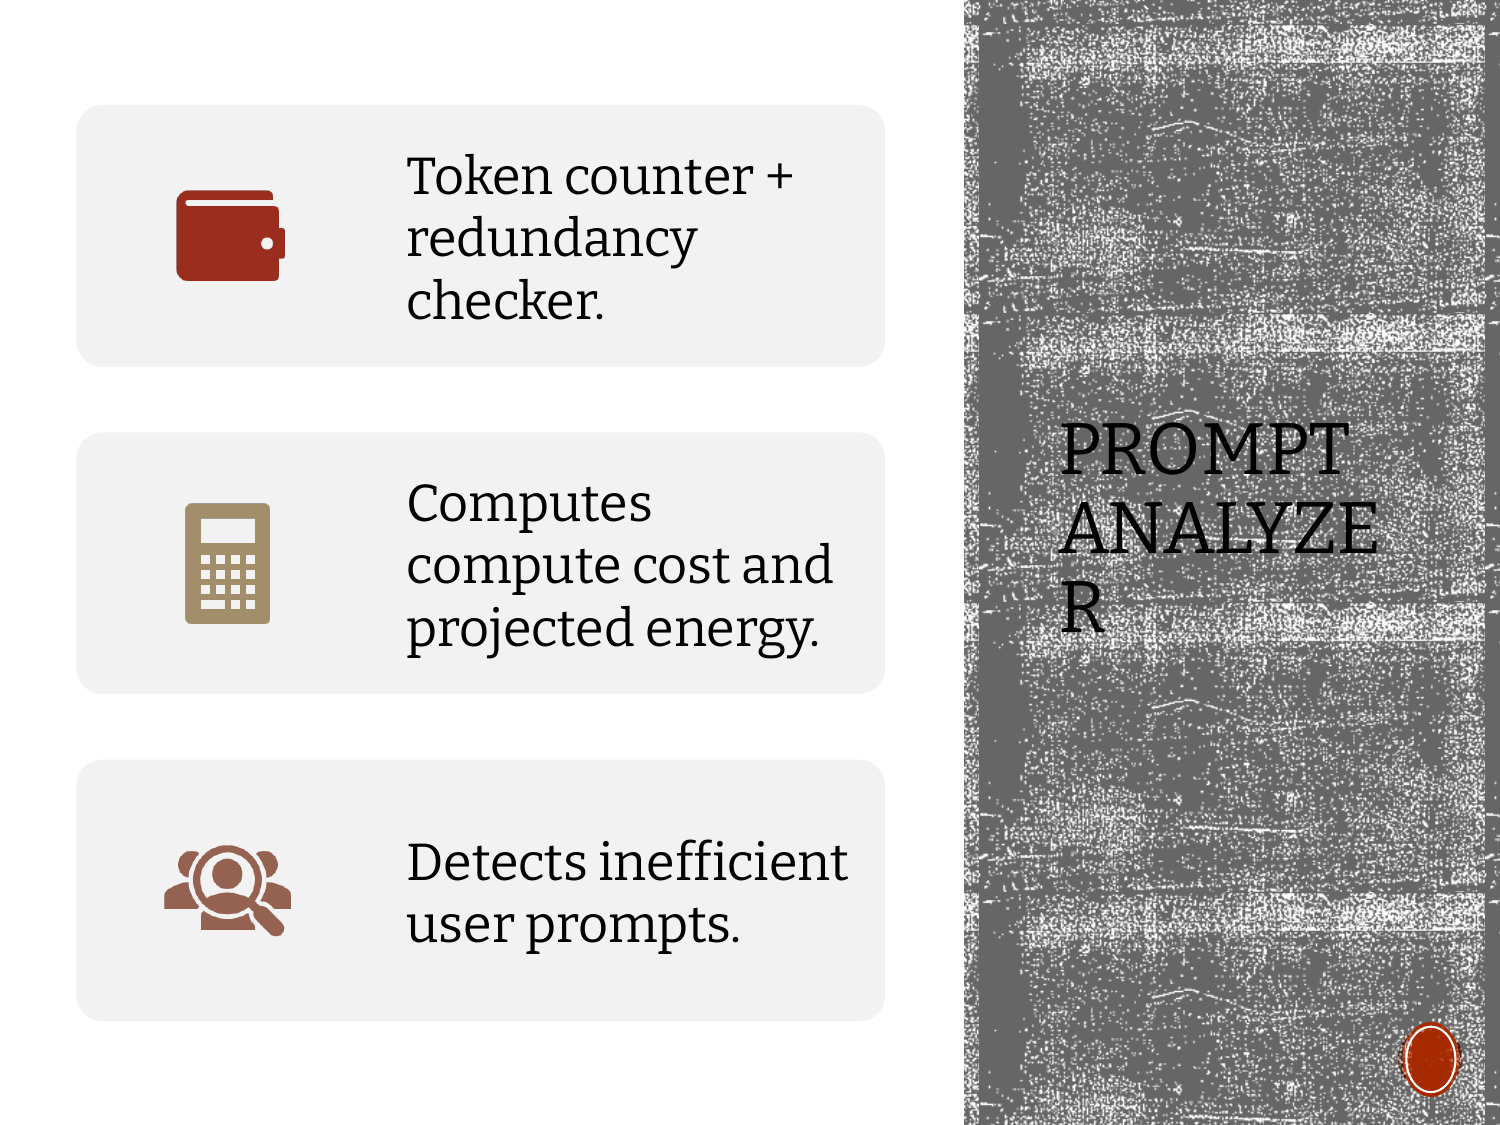

Token counter + redundancy checker.
Computes compute cost and projected energy.
Detects inefficient user prompts.
# Prompt Analyzer